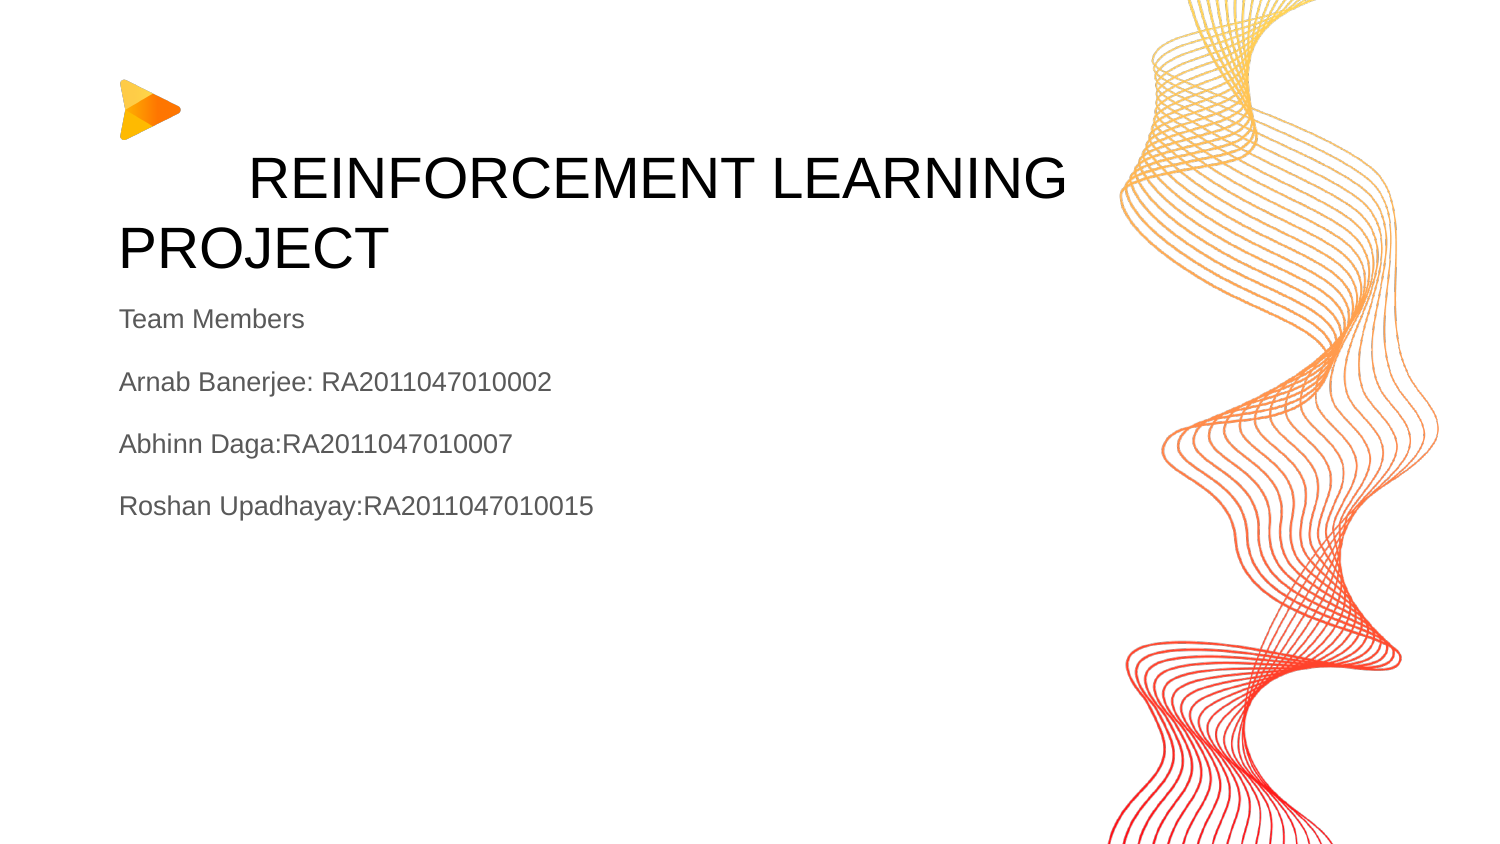

# REINFORCEMENT LEARNING PROJECT
Team Members
Arnab Banerjee: RA2011047010002
Abhinn Daga:RA2011047010007
Roshan Upadhayay:RA2011047010015